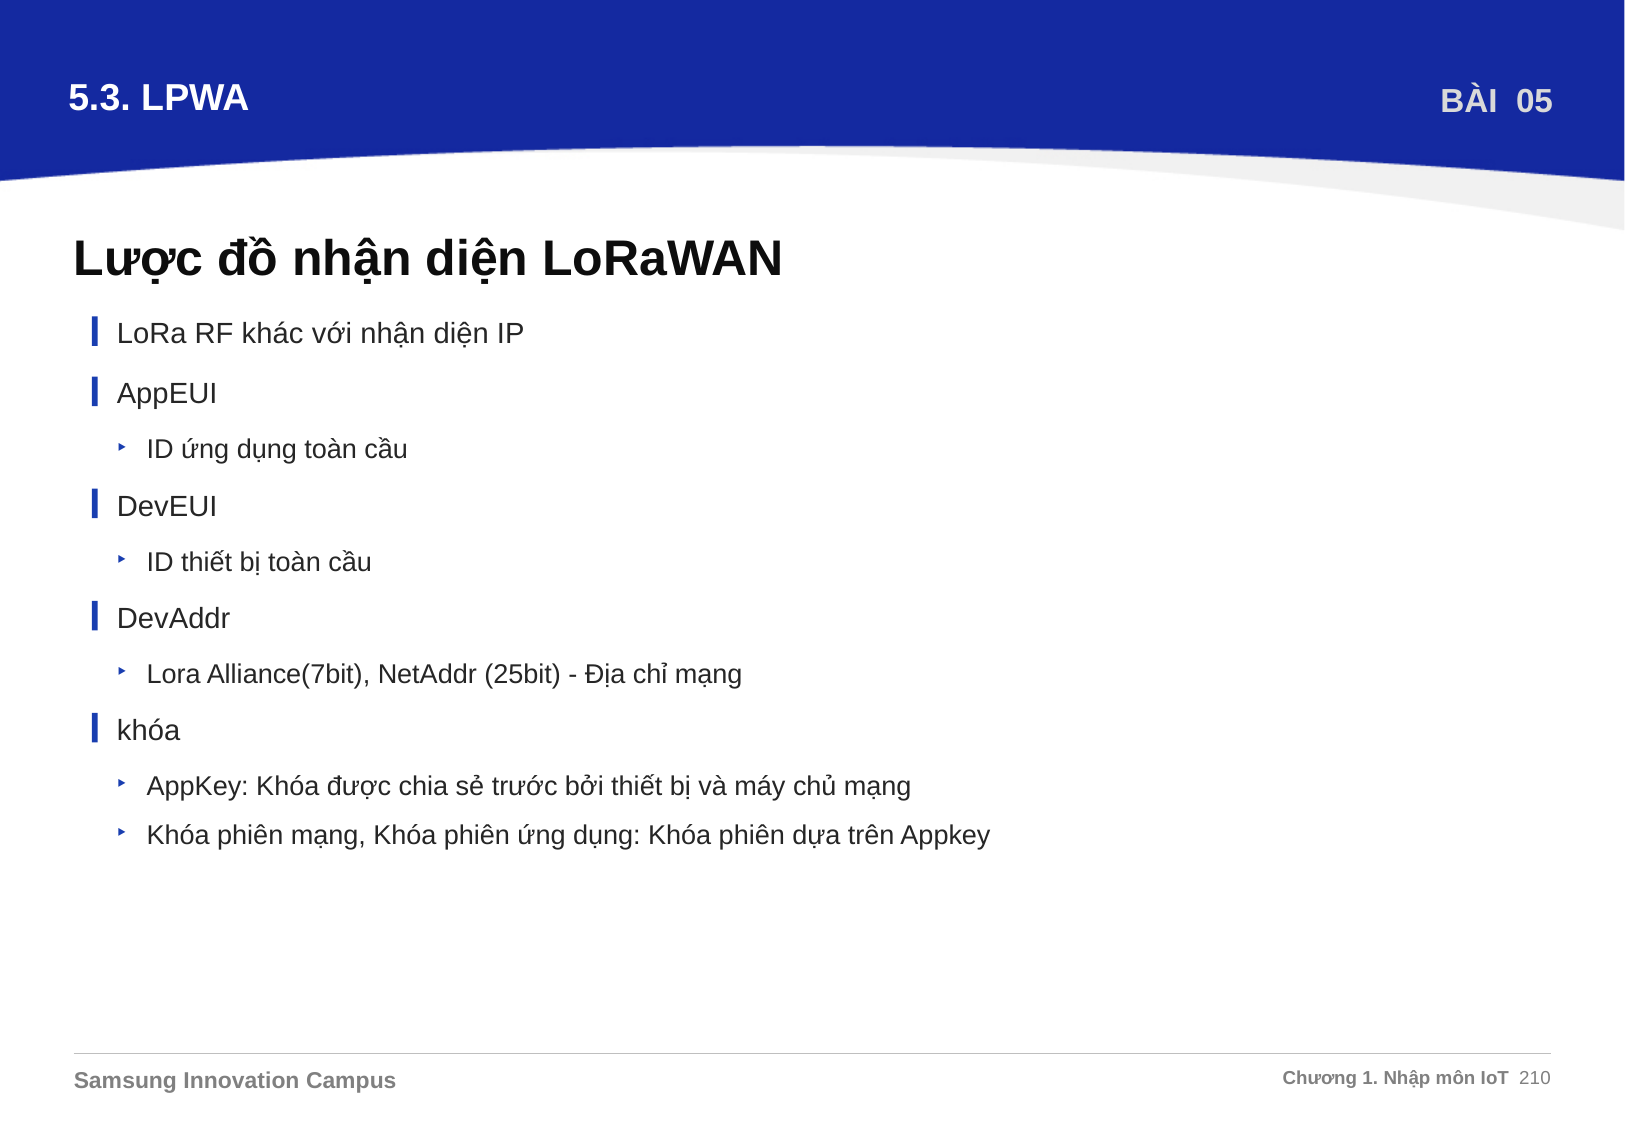

5.3. LPWA
BÀI  05
Lược đồ nhận diện LoRaWAN
LoRa RF khác với nhận diện IP

AppEUI

ID ứng dụng toàn cầu
DevEUI

ID thiết bị toàn cầu
DevAddr

Lora Alliance(7bit), NetAddr (25bit) - Địa chỉ mạng
khóa

AppKey: Khóa được chia sẻ trước bởi thiết bị và máy chủ mạng
Khóa phiên mạng, Khóa phiên ứng dụng: Khóa phiên dựa trên Appkey